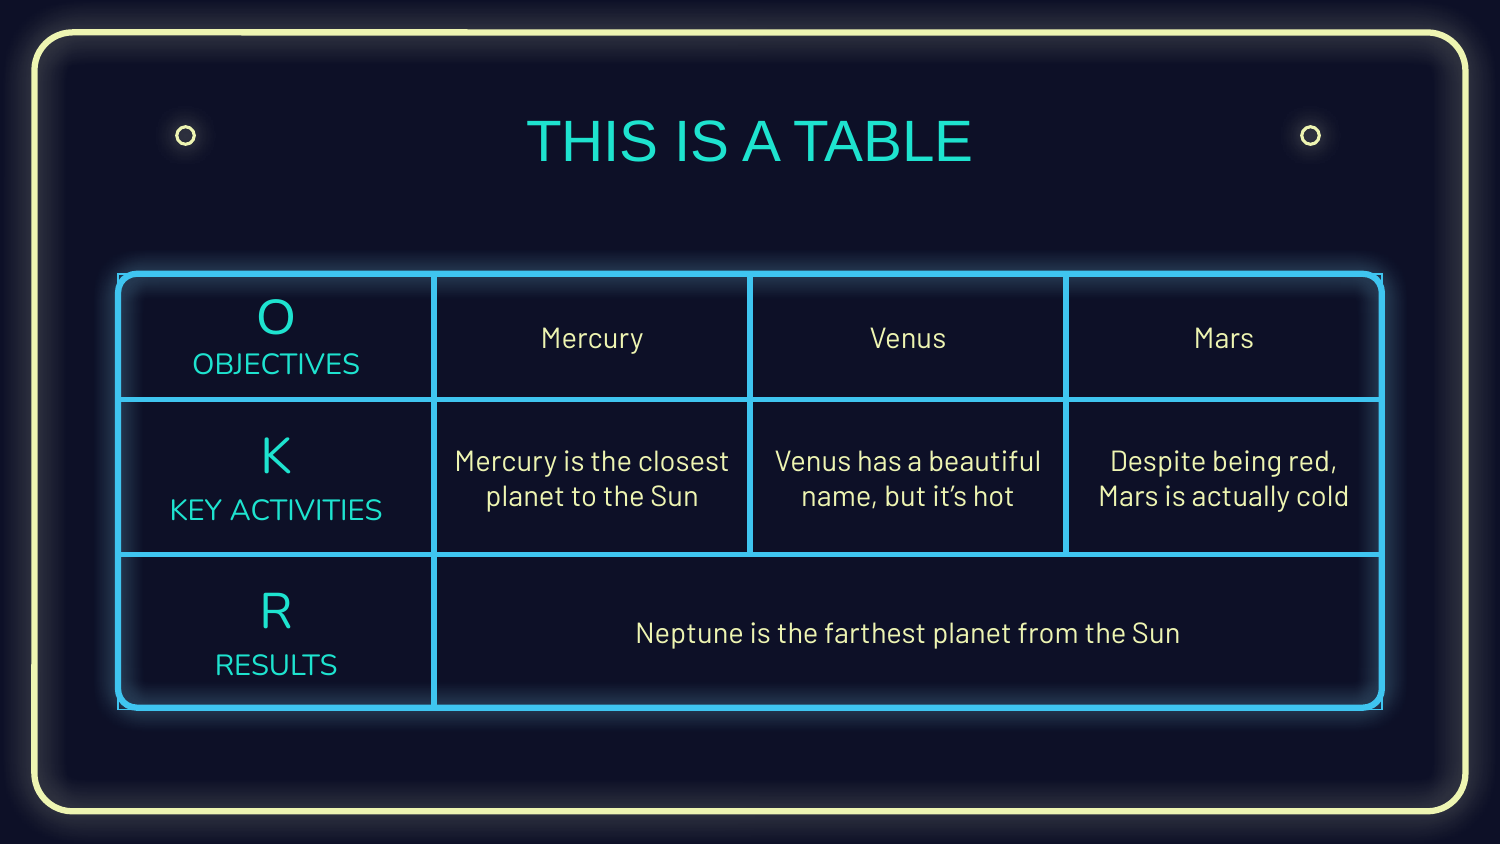

# THIS IS A TABLE

| O OBJECTIVES | Mercury | Venus | Mars |
| --- | --- | --- | --- |
| K KEY ACTIVITIES | Mercury is the closest planet to the Sun | Venus has a beautiful name, but it’s hot | Despite being red, Mars is actually cold |
| R RESULTS | Neptune is the farthest planet from the Sun |  |  |